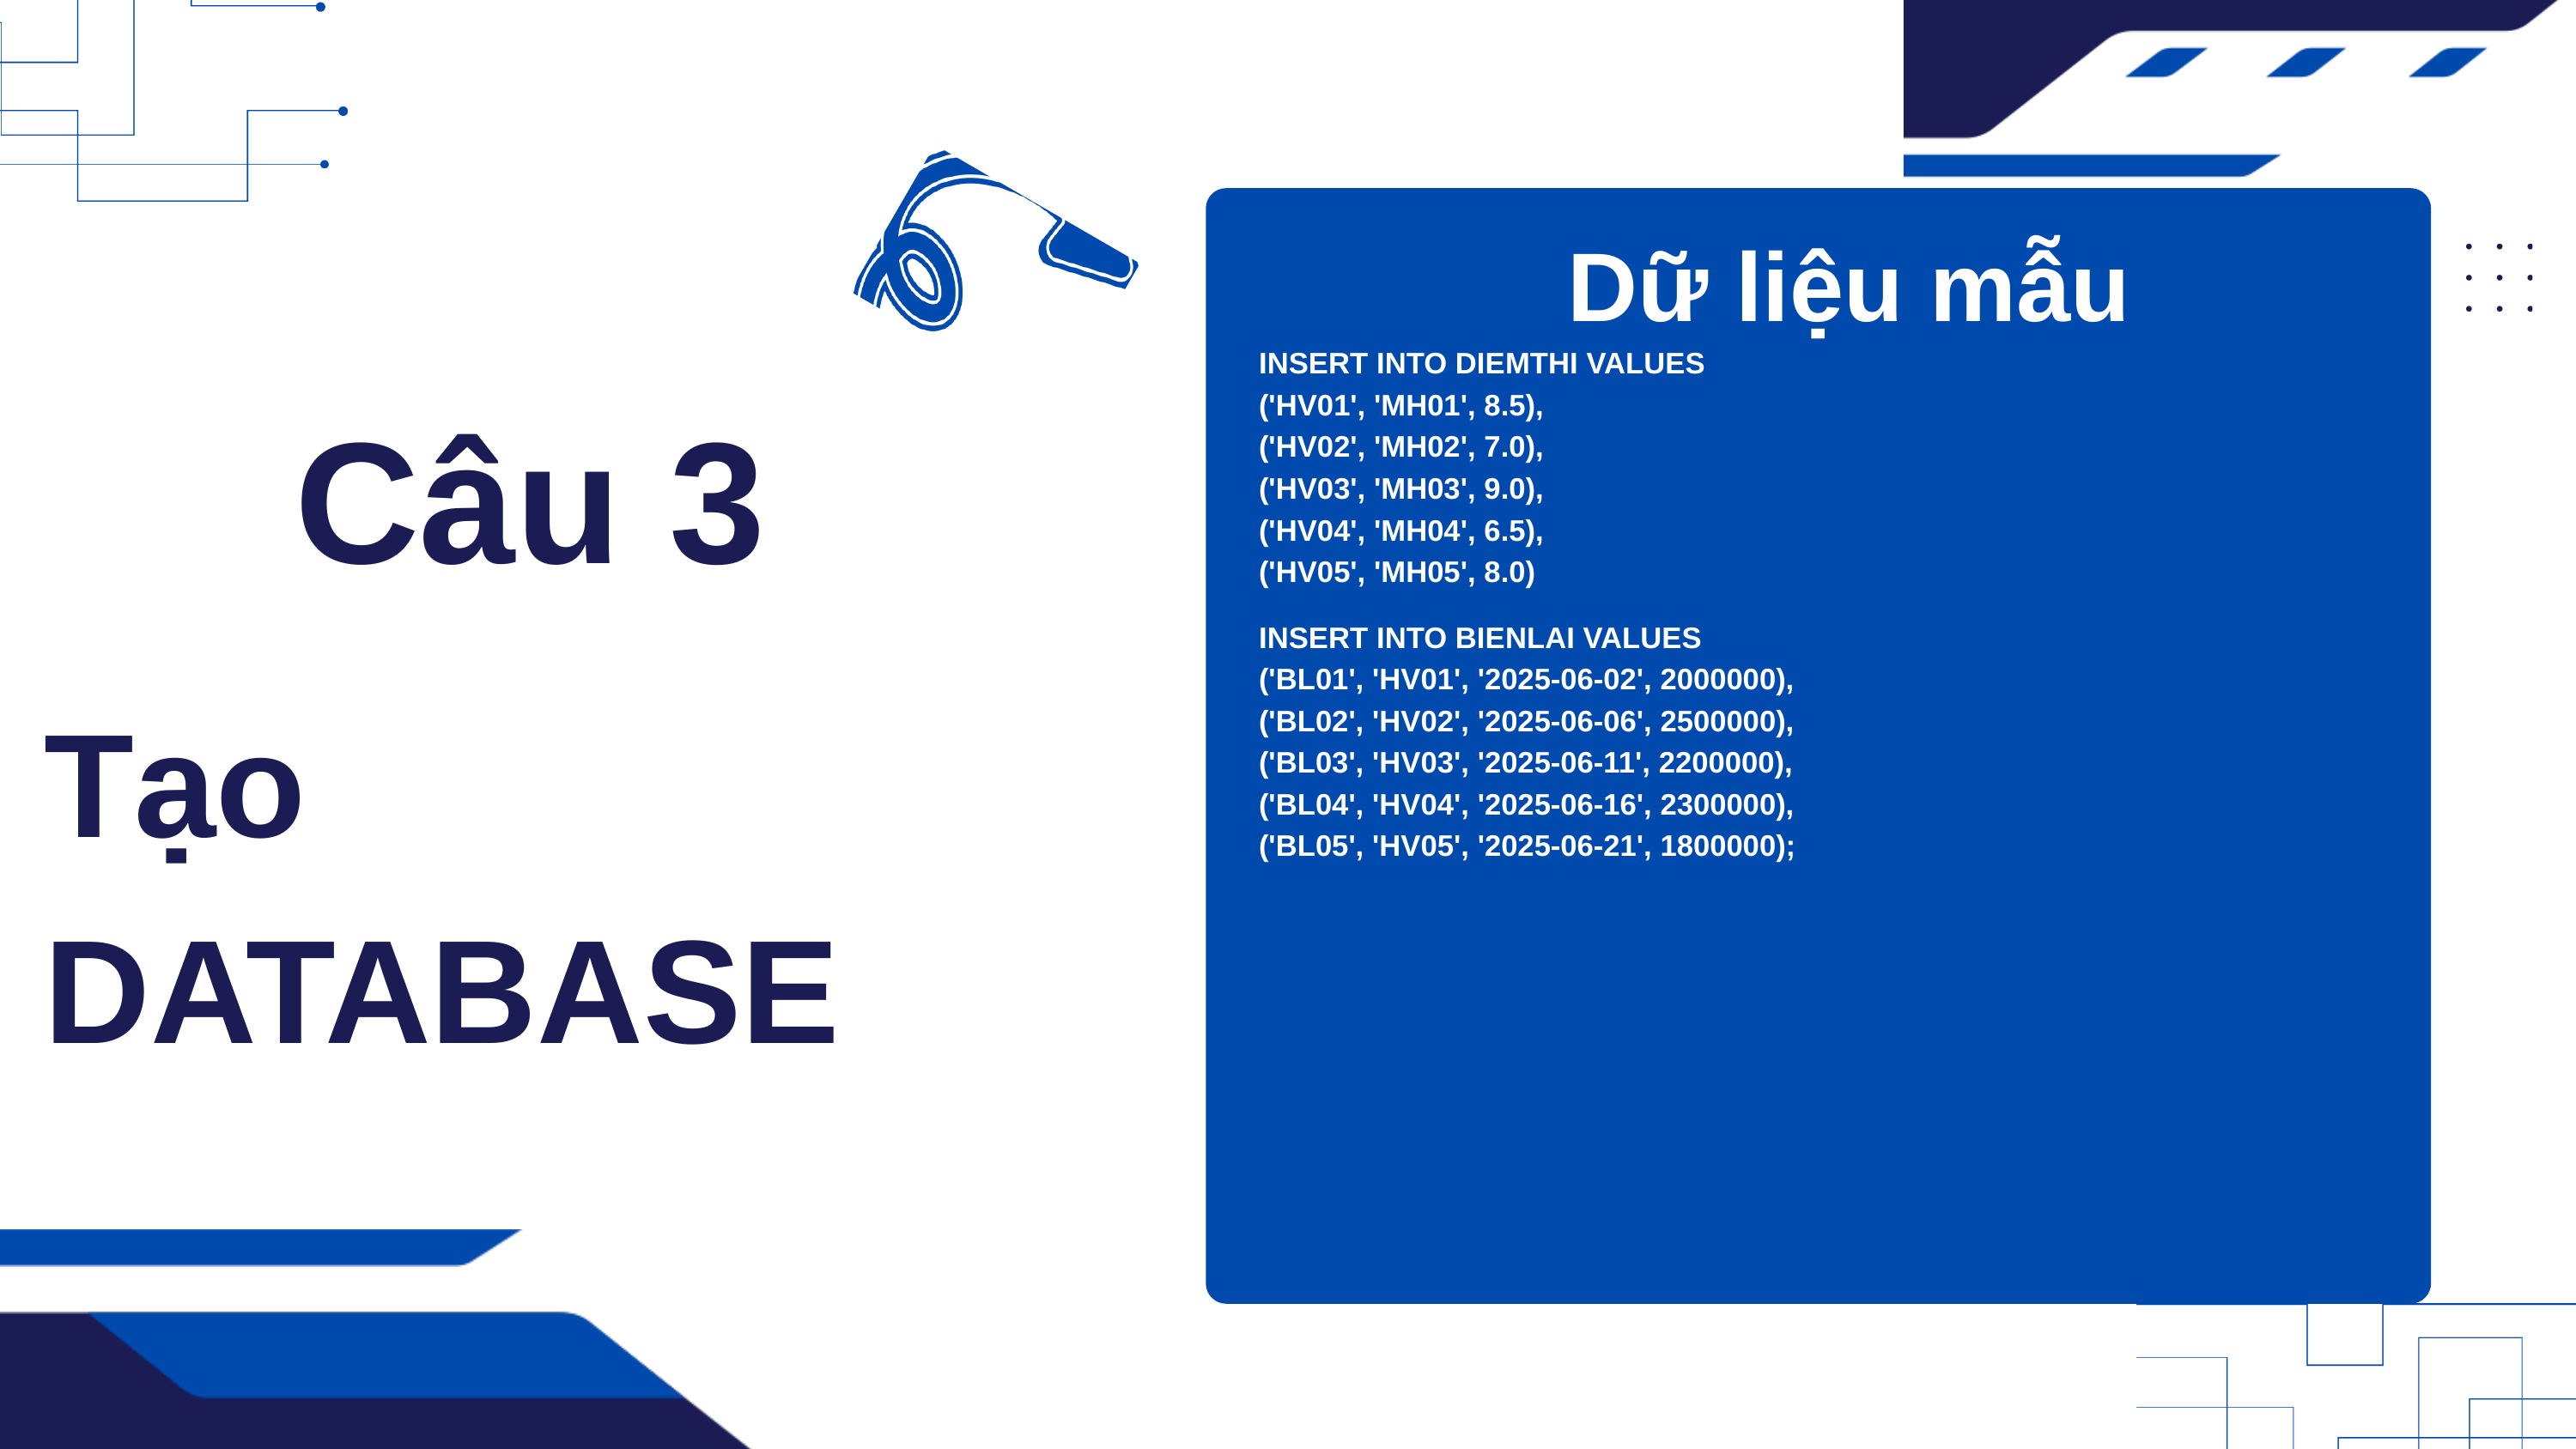

Dữ liệu mẫu

INSERT INTO DIEMTHI VALUES
('HV01', 'MH01', 8.5),
('HV02', 'MH02', 7.0),
('HV03', 'MH03', 9.0),
('HV04', 'MH04', 6.5),
('HV05', 'MH05', 8.0)
Câu 3
INSERT INTO BIENLAI VALUES
('BL01', 'HV01', '2025-06-02', 2000000),
('BL02', 'HV02', '2025-06-06', 2500000),
('BL03', 'HV03', '2025-06-11', 2200000),
('BL04', 'HV04', '2025-06-16', 2300000),
('BL05', 'HV05', '2025-06-21', 1800000);
Tạo DATABASE